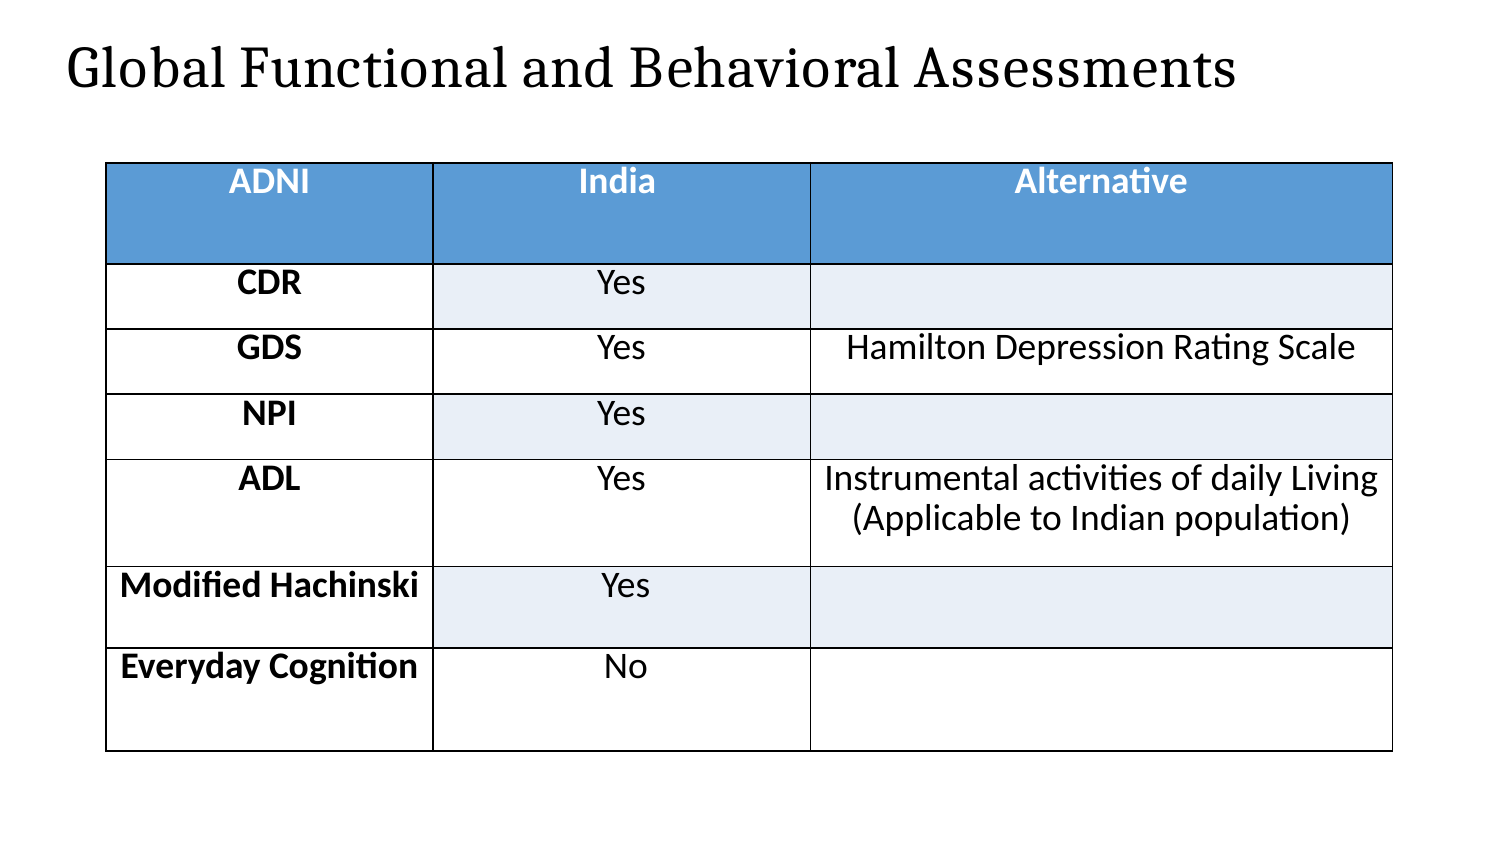

# Global Functional and Behavioral Assessments
| ADNI | India | Alternative |
| --- | --- | --- |
| CDR | Yes |  |
| GDS | Yes | Hamilton Depression Rating Scale |
| NPI | Yes |  |
| ADL | Yes | Instrumental activities of daily Living (Applicable to Indian population) |
| Modified Hachinski | Yes |  |
| Everyday Cognition | No |  |